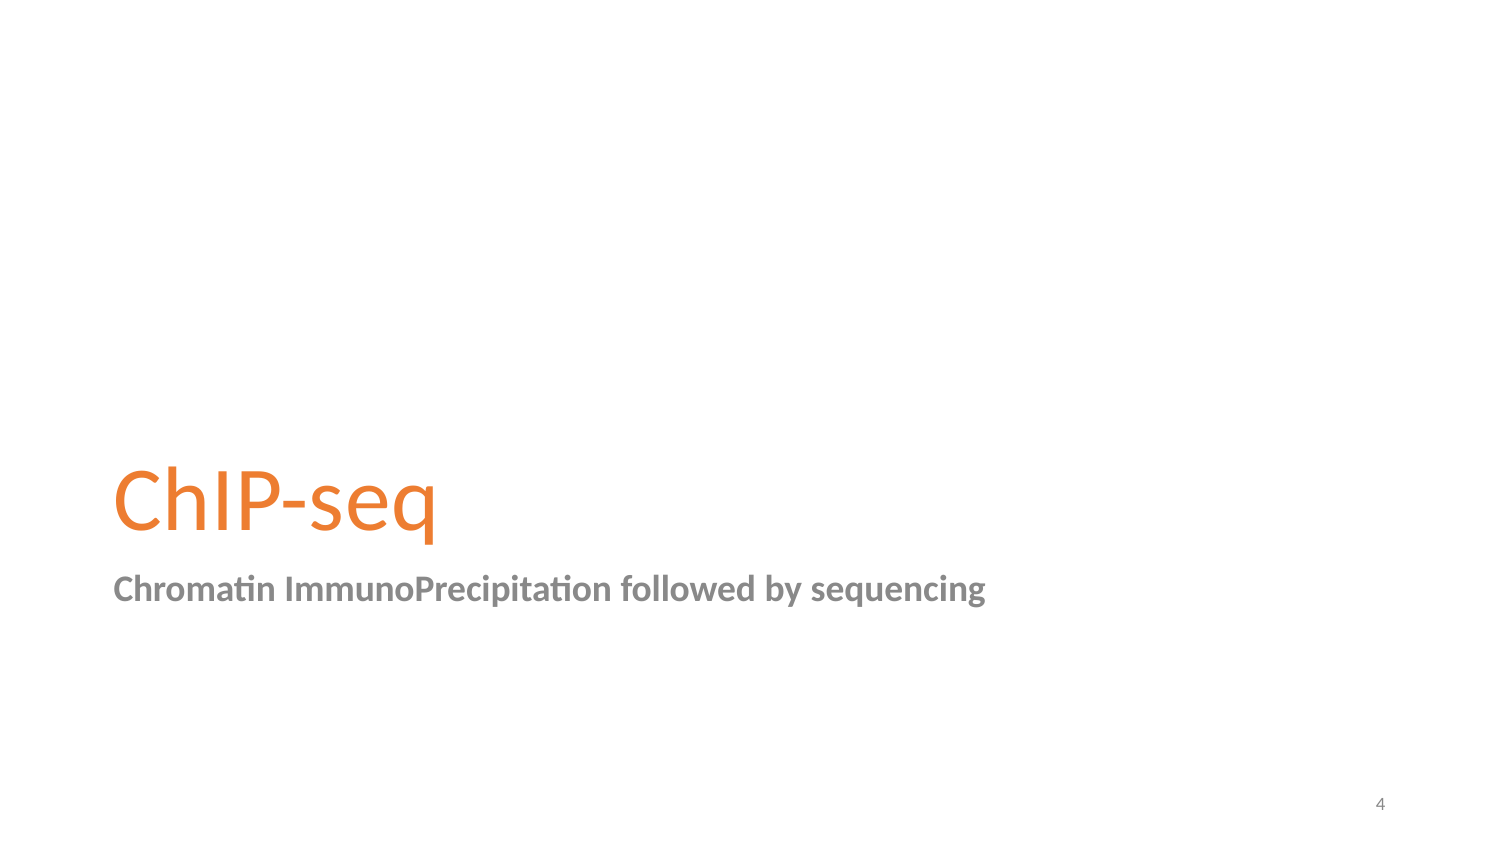

ChIP-seq
Chromatin ImmunoPrecipitation followed by sequencing
4